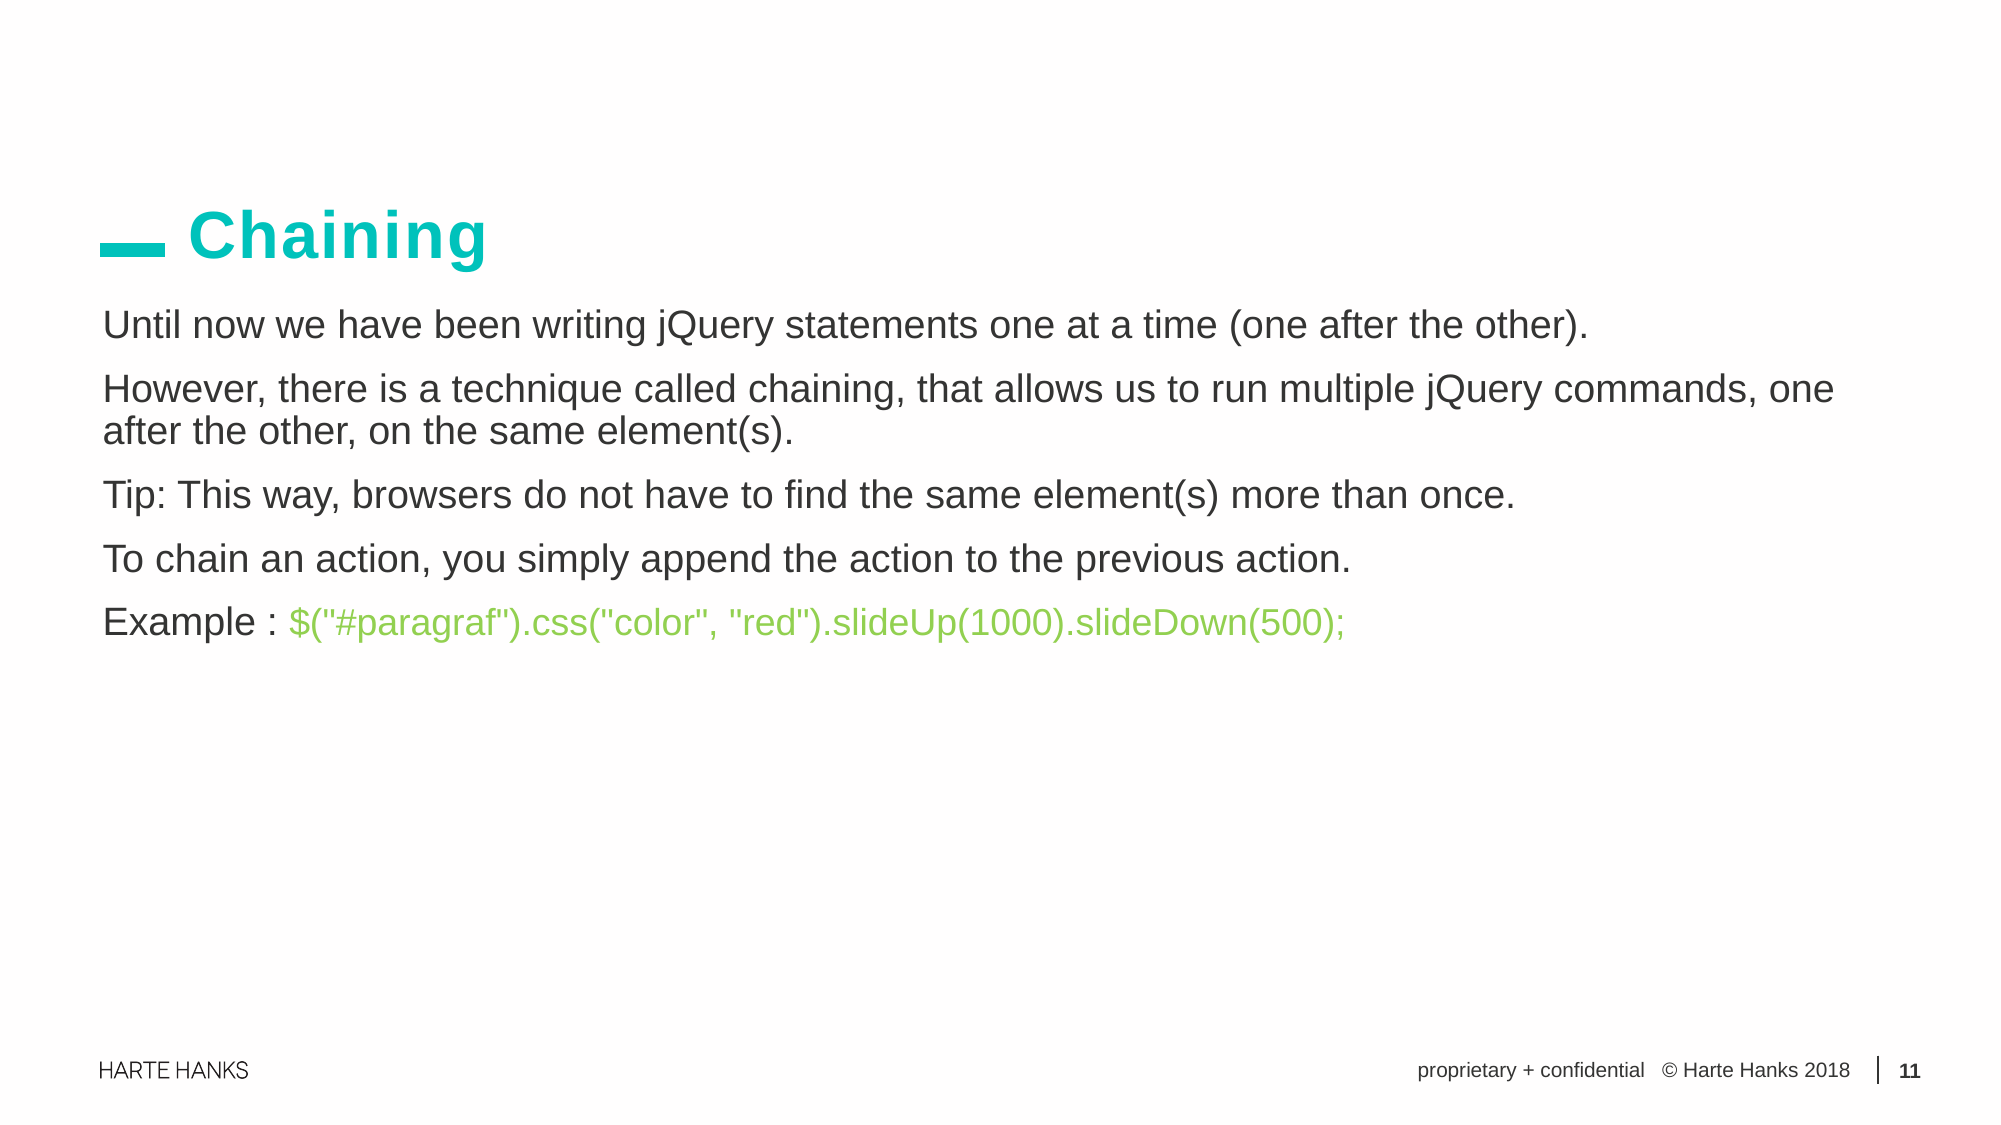

Chaining
Until now we have been writing jQuery statements one at a time (one after the other).
However, there is a technique called chaining, that allows us to run multiple jQuery commands, one after the other, on the same element(s).
Tip: This way, browsers do not have to find the same element(s) more than once.
To chain an action, you simply append the action to the previous action.
Example : $("#paragraf").css("color", "red").slideUp(1000).slideDown(500);